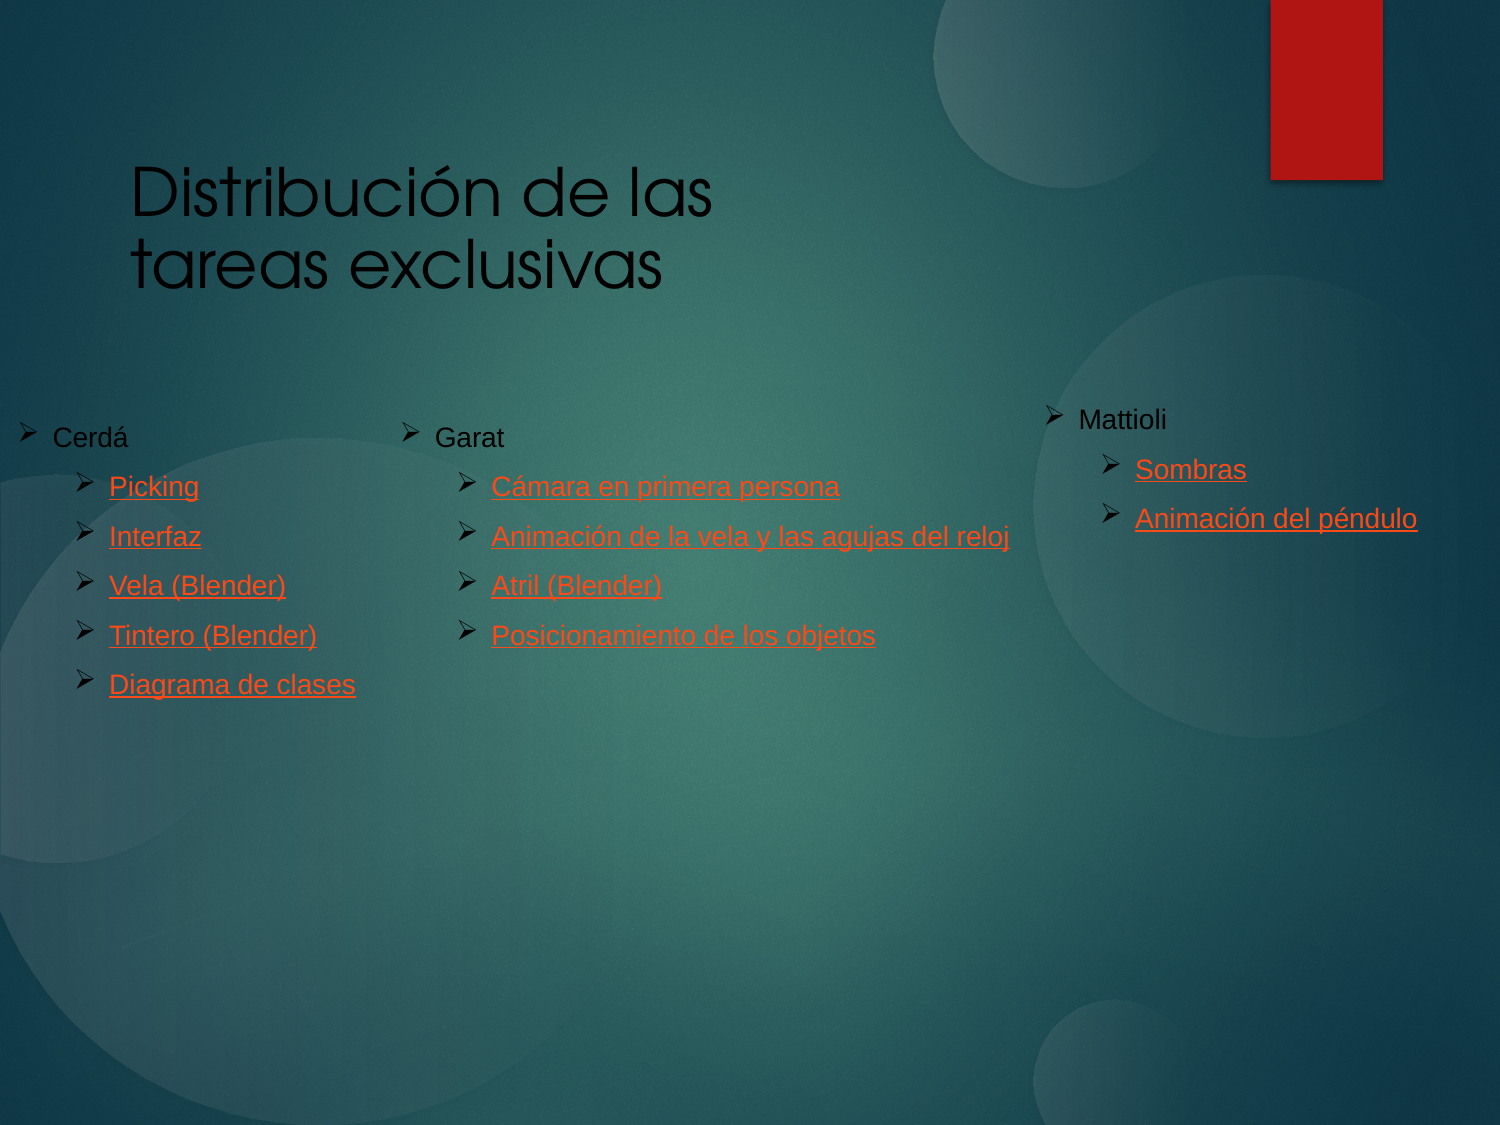

Distribución de las tareas exclusivas
Mattioli
Sombras
Animación del péndulo

Cerdá
Picking
Interfaz
Vela (Blender)
Tintero (Blender)
Diagrama de clases

Garat
Cámara en primera persona
Animación de la vela y las agujas del reloj
Atril (Blender)
Posicionamiento de los objetos